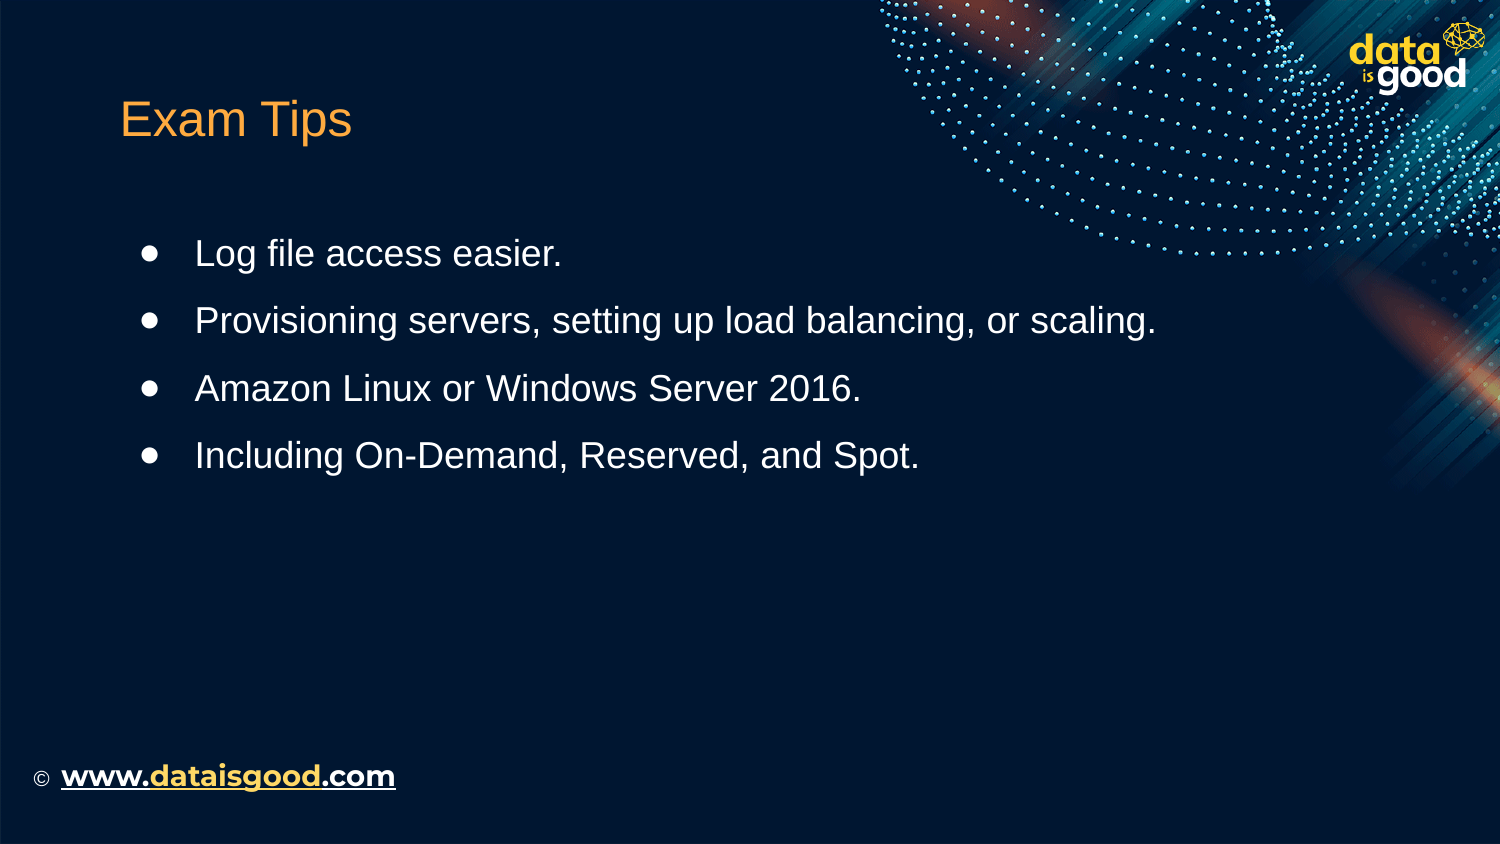

# Exam Tips
Log file access easier.
Provisioning servers, setting up load balancing, or scaling.
Amazon Linux or Windows Server 2016.
Including On-Demand, Reserved, and Spot.